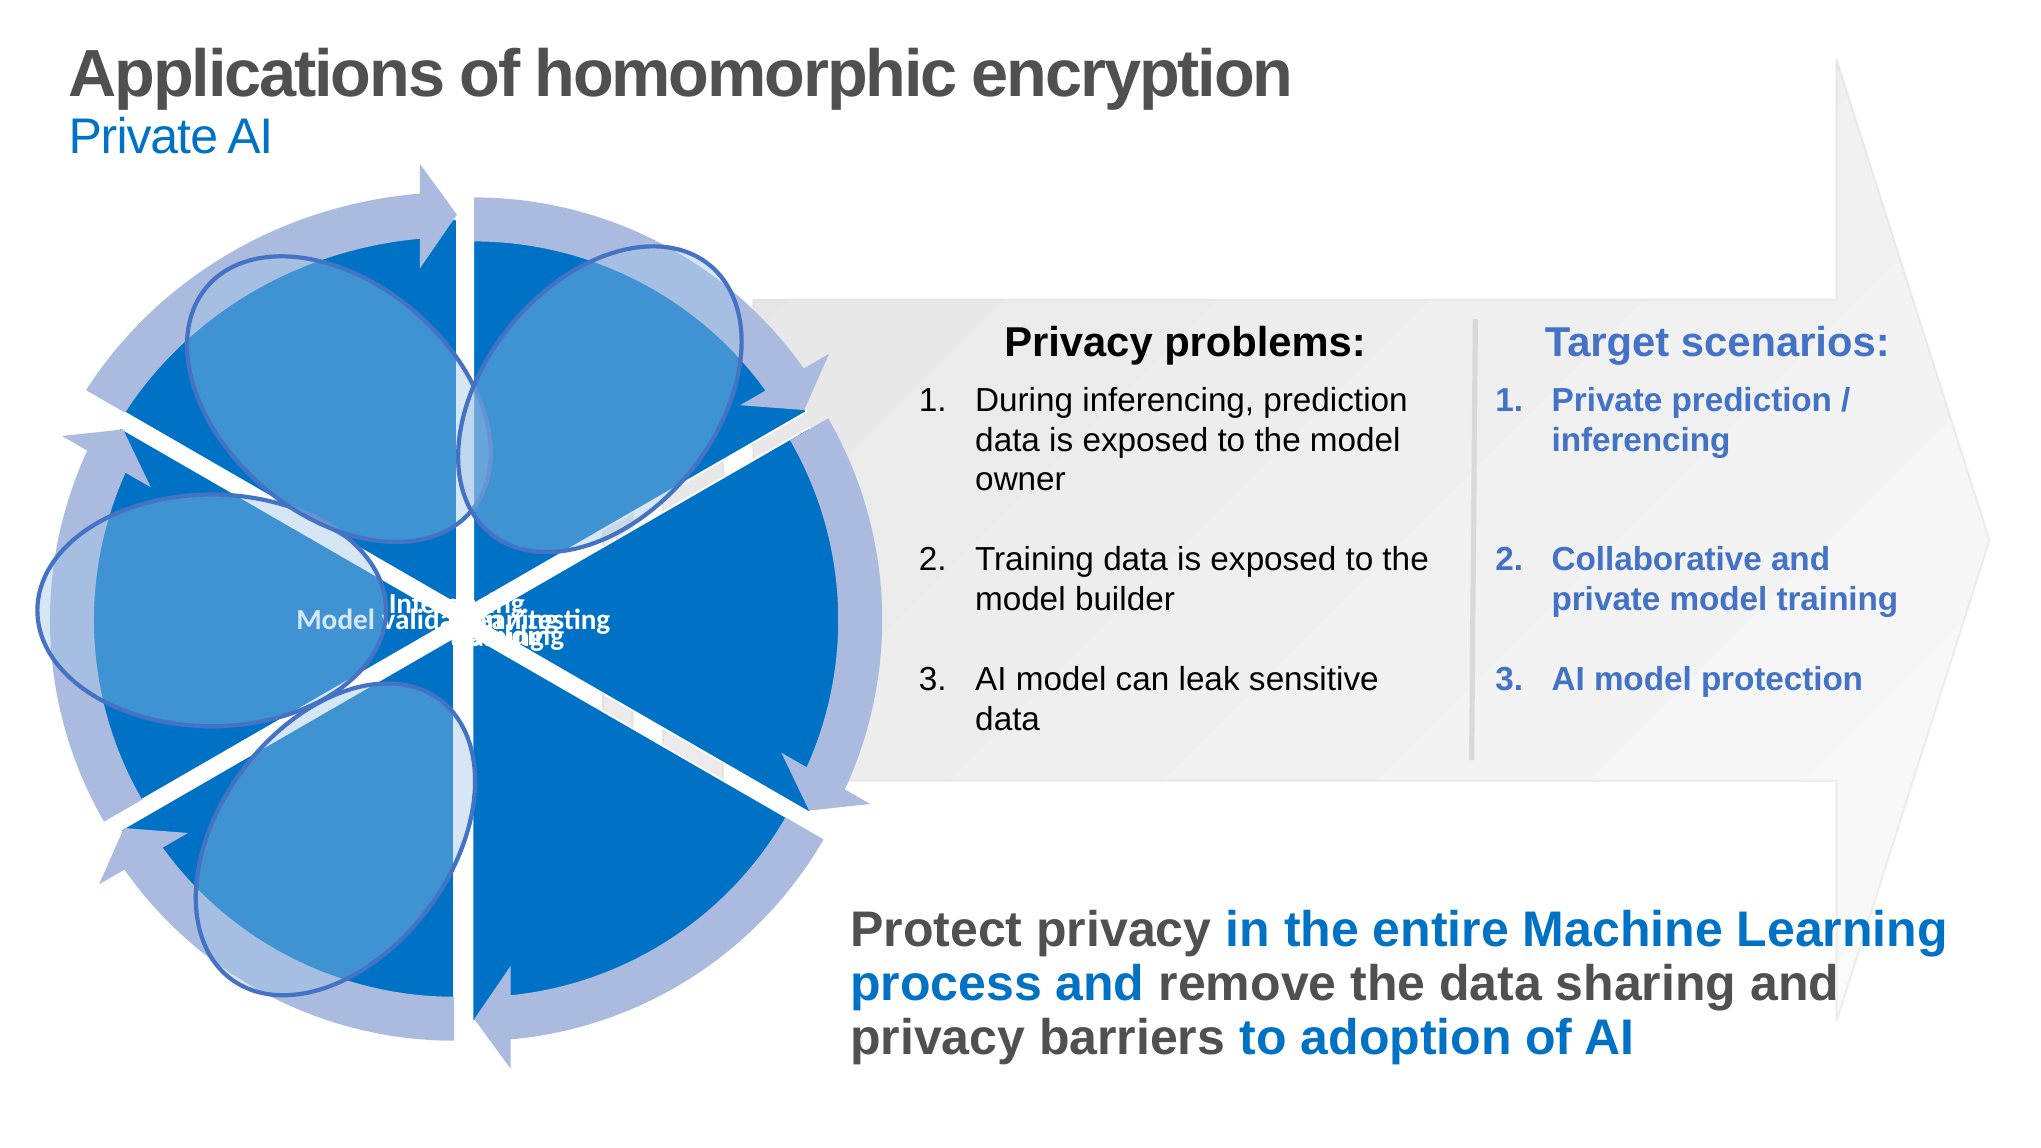

# Applications of homomorphic encryption Private AI

Data sourcing & analysis
Data cleaning
Model building
Model training
Model validation / testing
Inferencing

Target scenarios:
Private prediction / inferencing

Collaborative and private model training

AI model protection

Privacy problems:
During inferencing, prediction data is exposed to the model owner​

Training data is exposed to the model builder

AI model can leak sensitive data

Protect privacy in the entire Machine Learning process and remove the data sharing and privacy barriers to adoption of AI